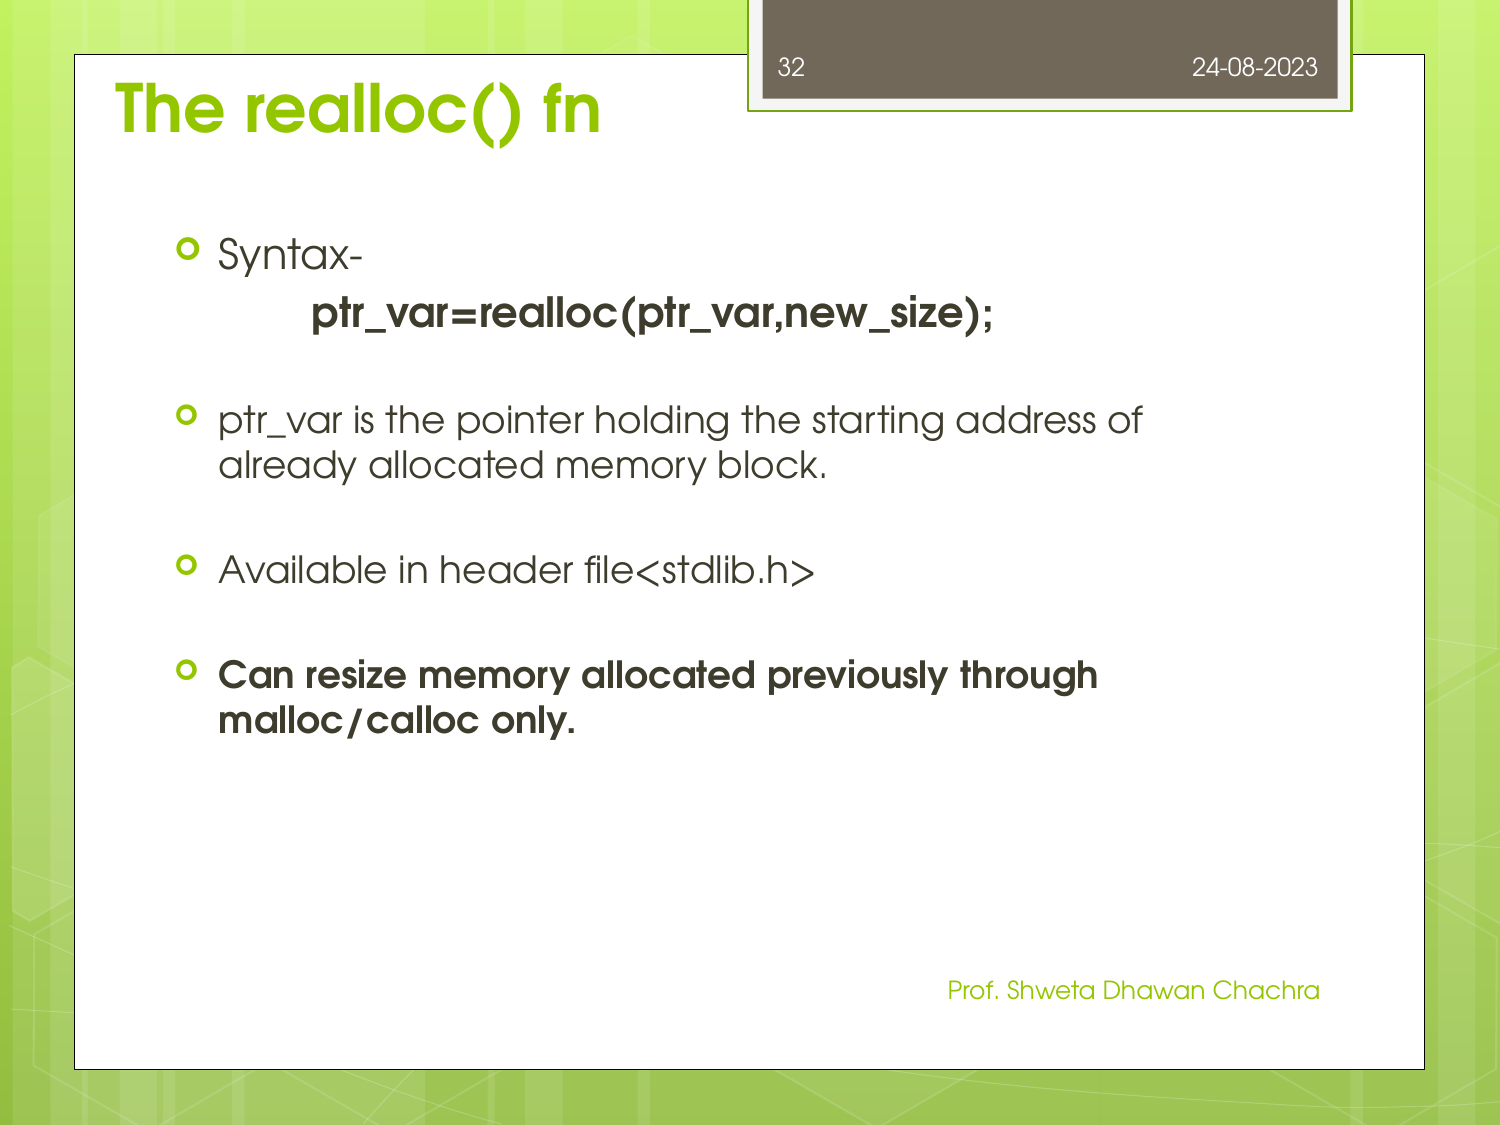

32
24-08-2023
# The realloc() fn
Syntax-
            ptr_var=realloc(ptr_var,new_size);

ptr_var is the pointer holding the starting address of already allocated memory block.

Available in header file<stdlib.h>

Can resize memory allocated previously through malloc/calloc only.
Prof. Shweta Dhawan Chachra